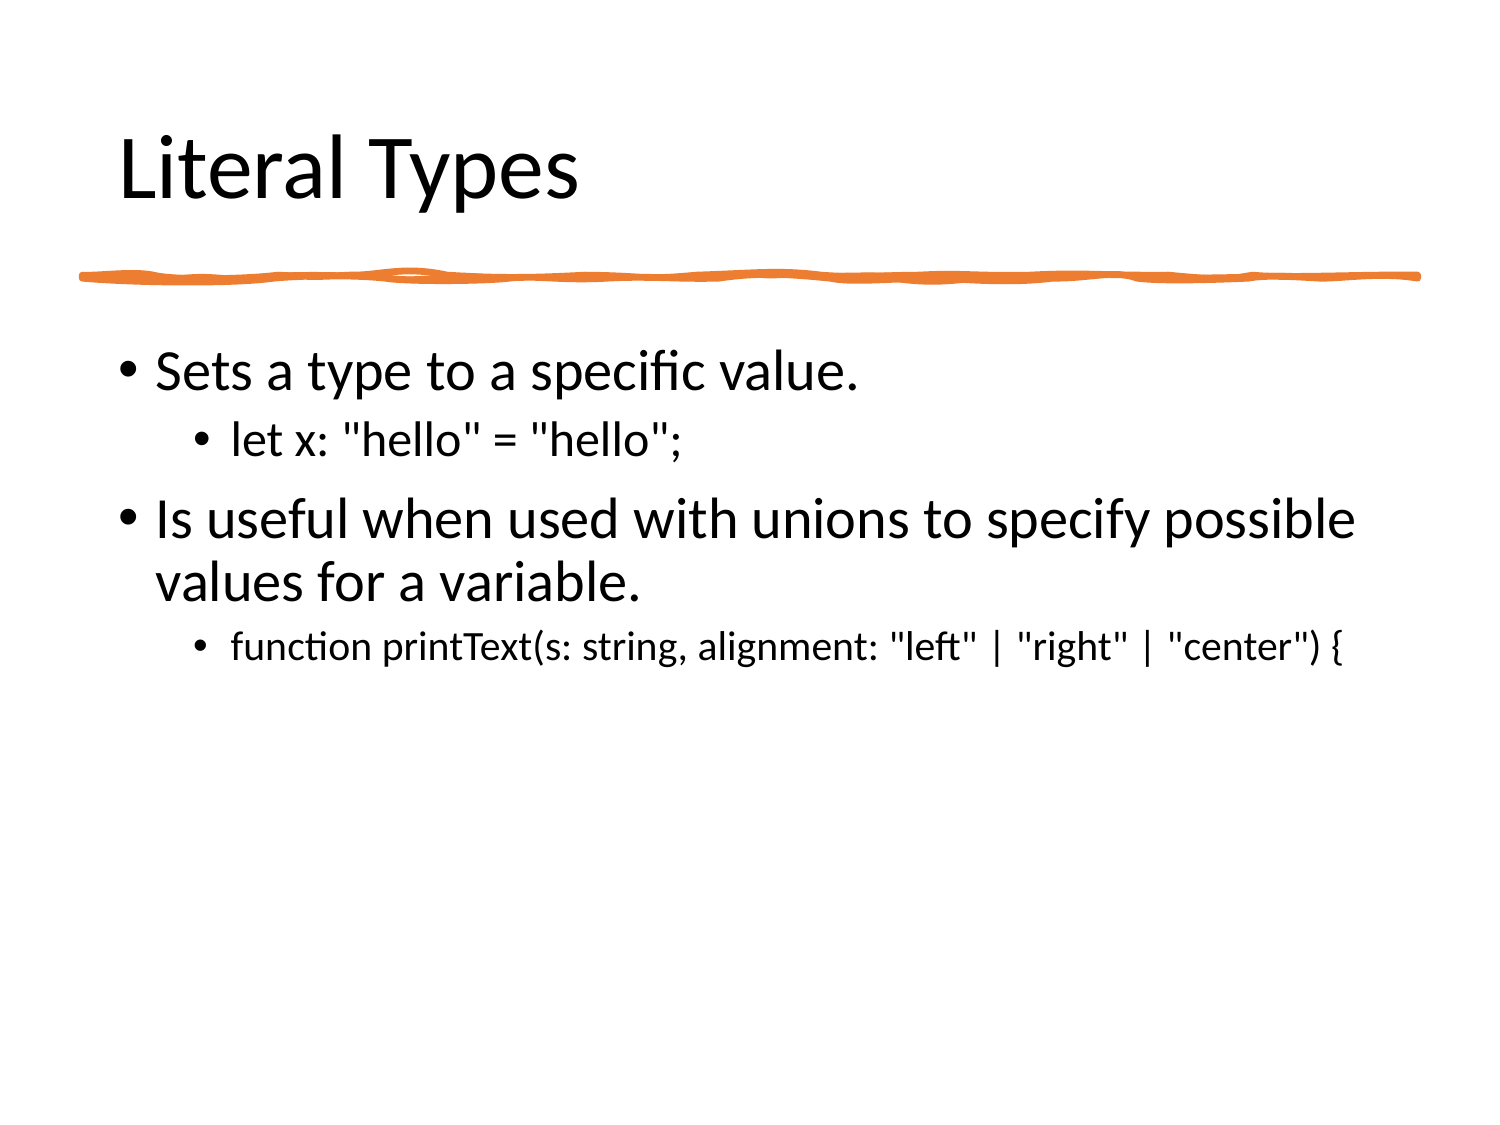

# Literal Types
Sets a type to a specific value.
let x: "hello" = "hello";
Is useful when used with unions to specify possible values for a variable.
function printText(s: string, alignment: "left" | "right" | "center") {